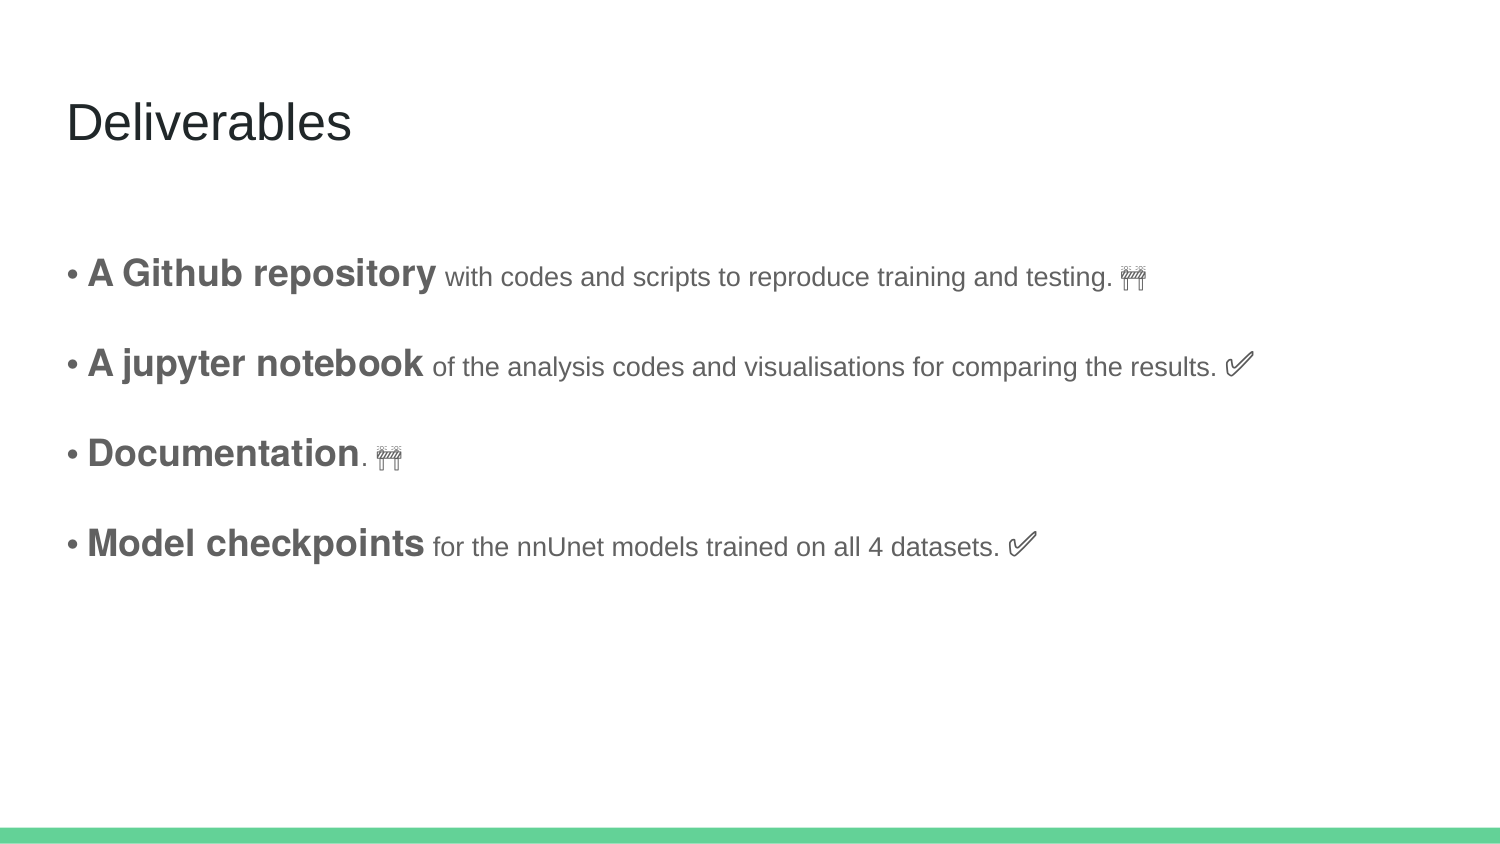

# Deliverables
A Github repository with codes and scripts to reproduce training and testing. 🚧
A jupyter notebook of the analysis codes and visualisations for comparing the results. ✅
Documentation. 🚧
Model checkpoints for the nnUnet models trained on all 4 datasets. ✅